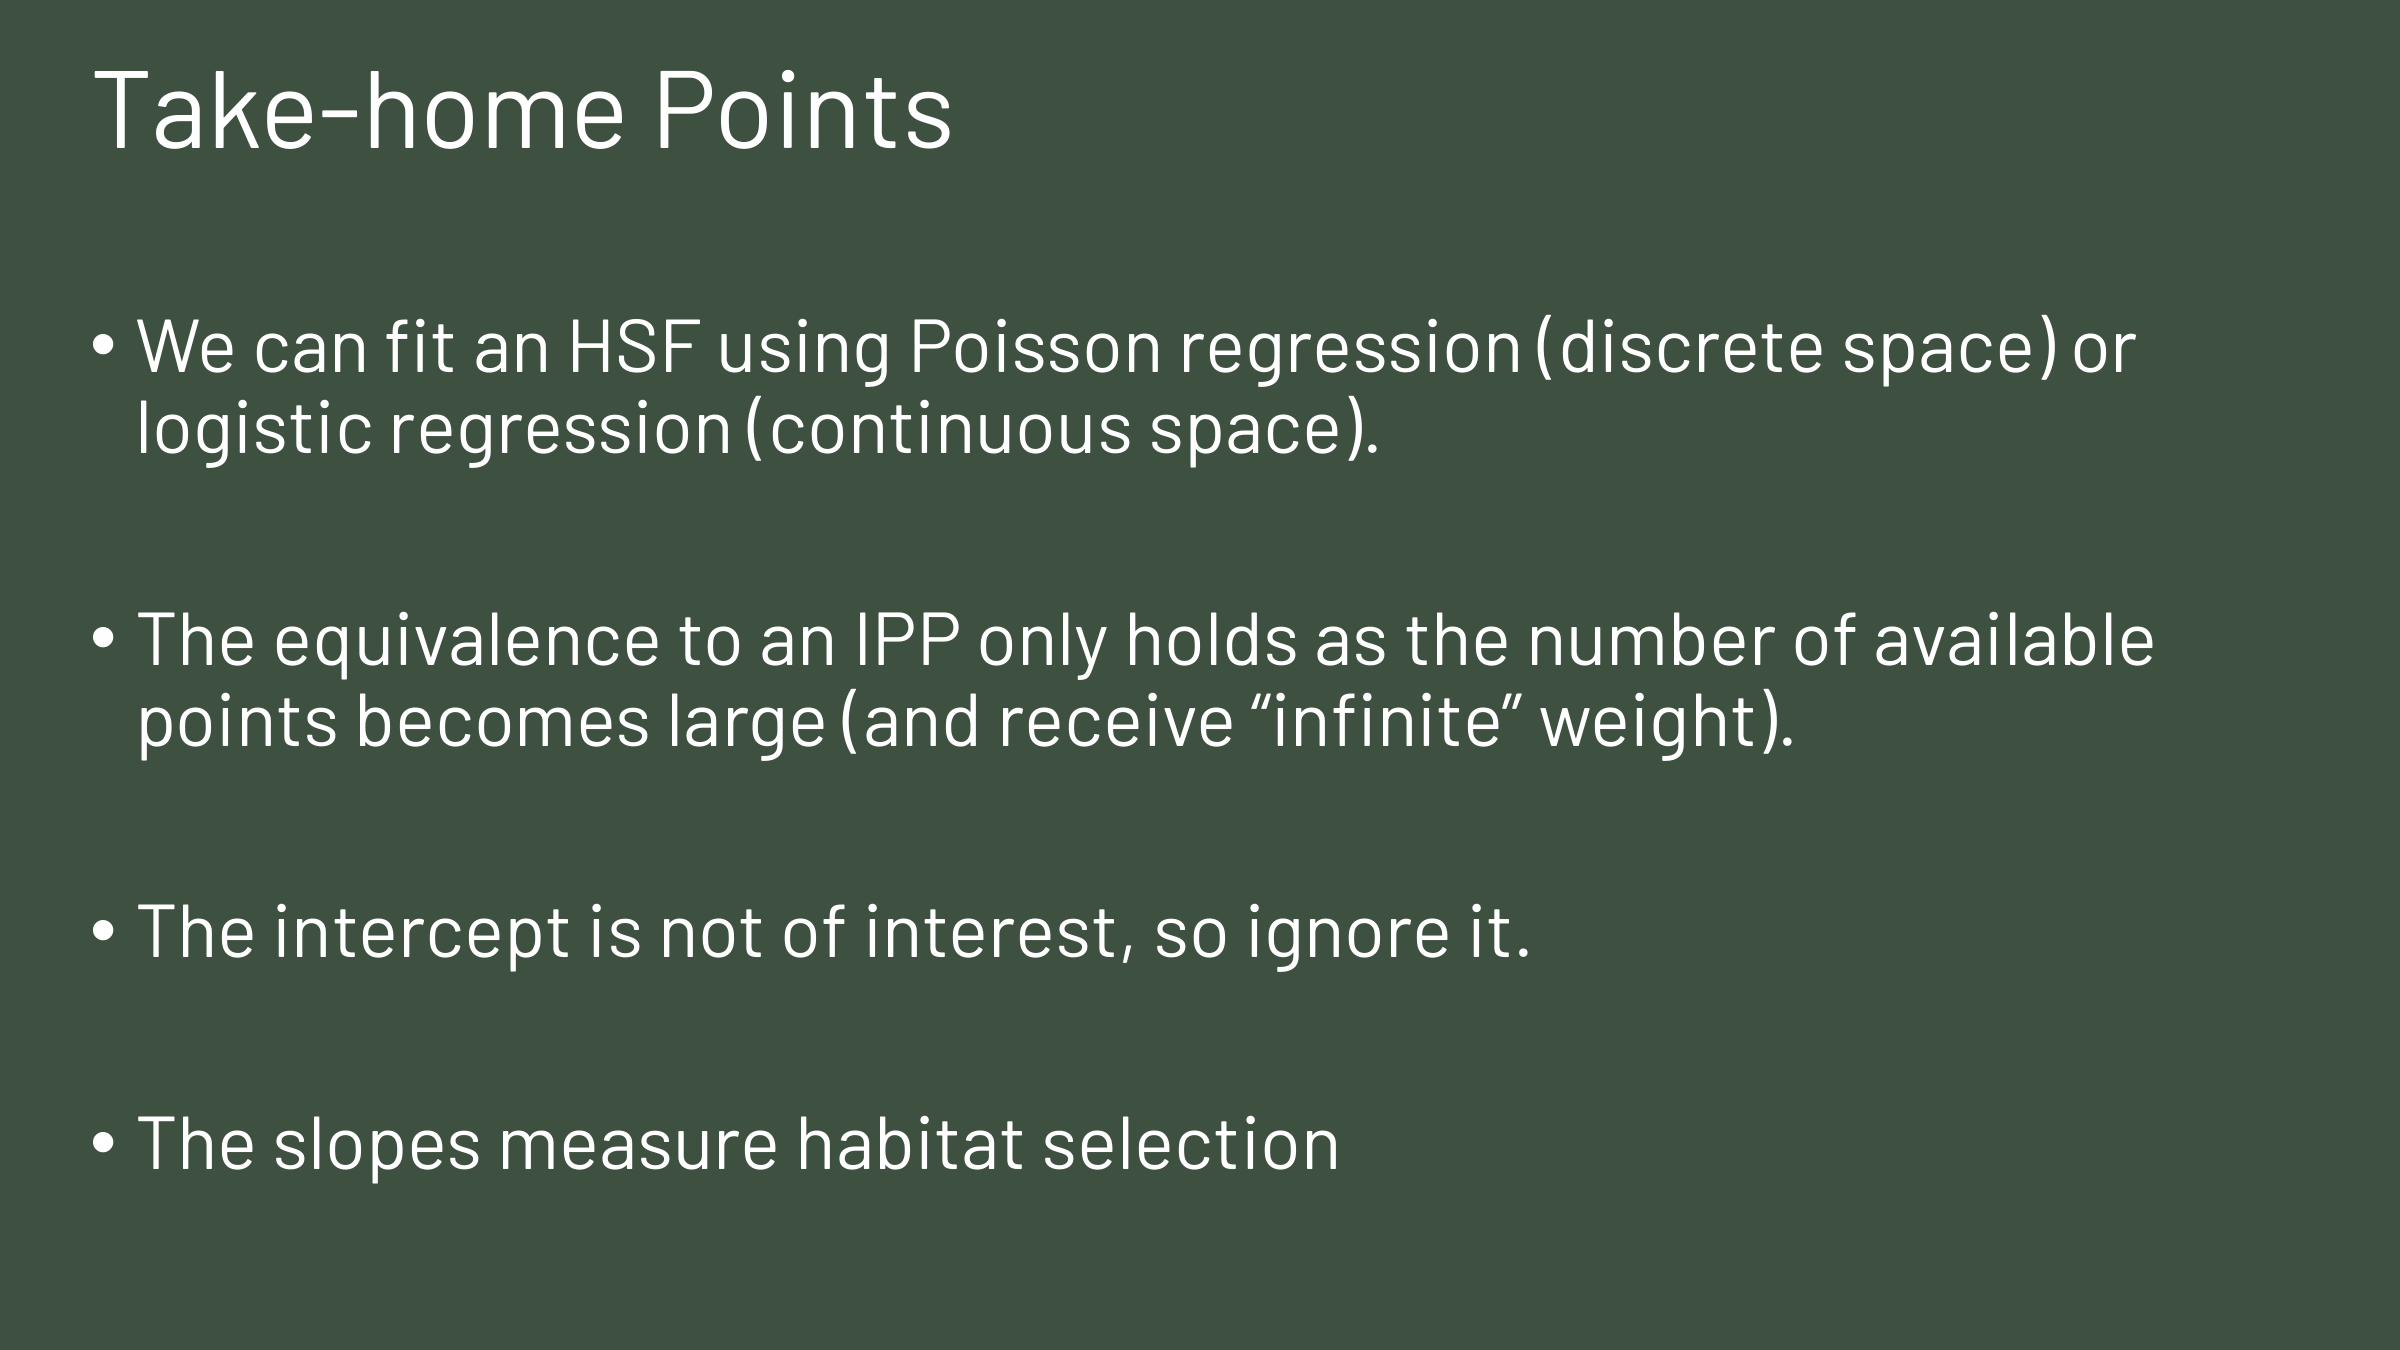

# Take-home Points
We can fit an HSF using Poisson regression (discrete space) or logistic regression (continuous space).

The equivalence to an IPP only holds as the number of available points becomes large (and receive “infinite” weight).

The intercept is not of interest, so ignore it.

The slopes measure habitat selection